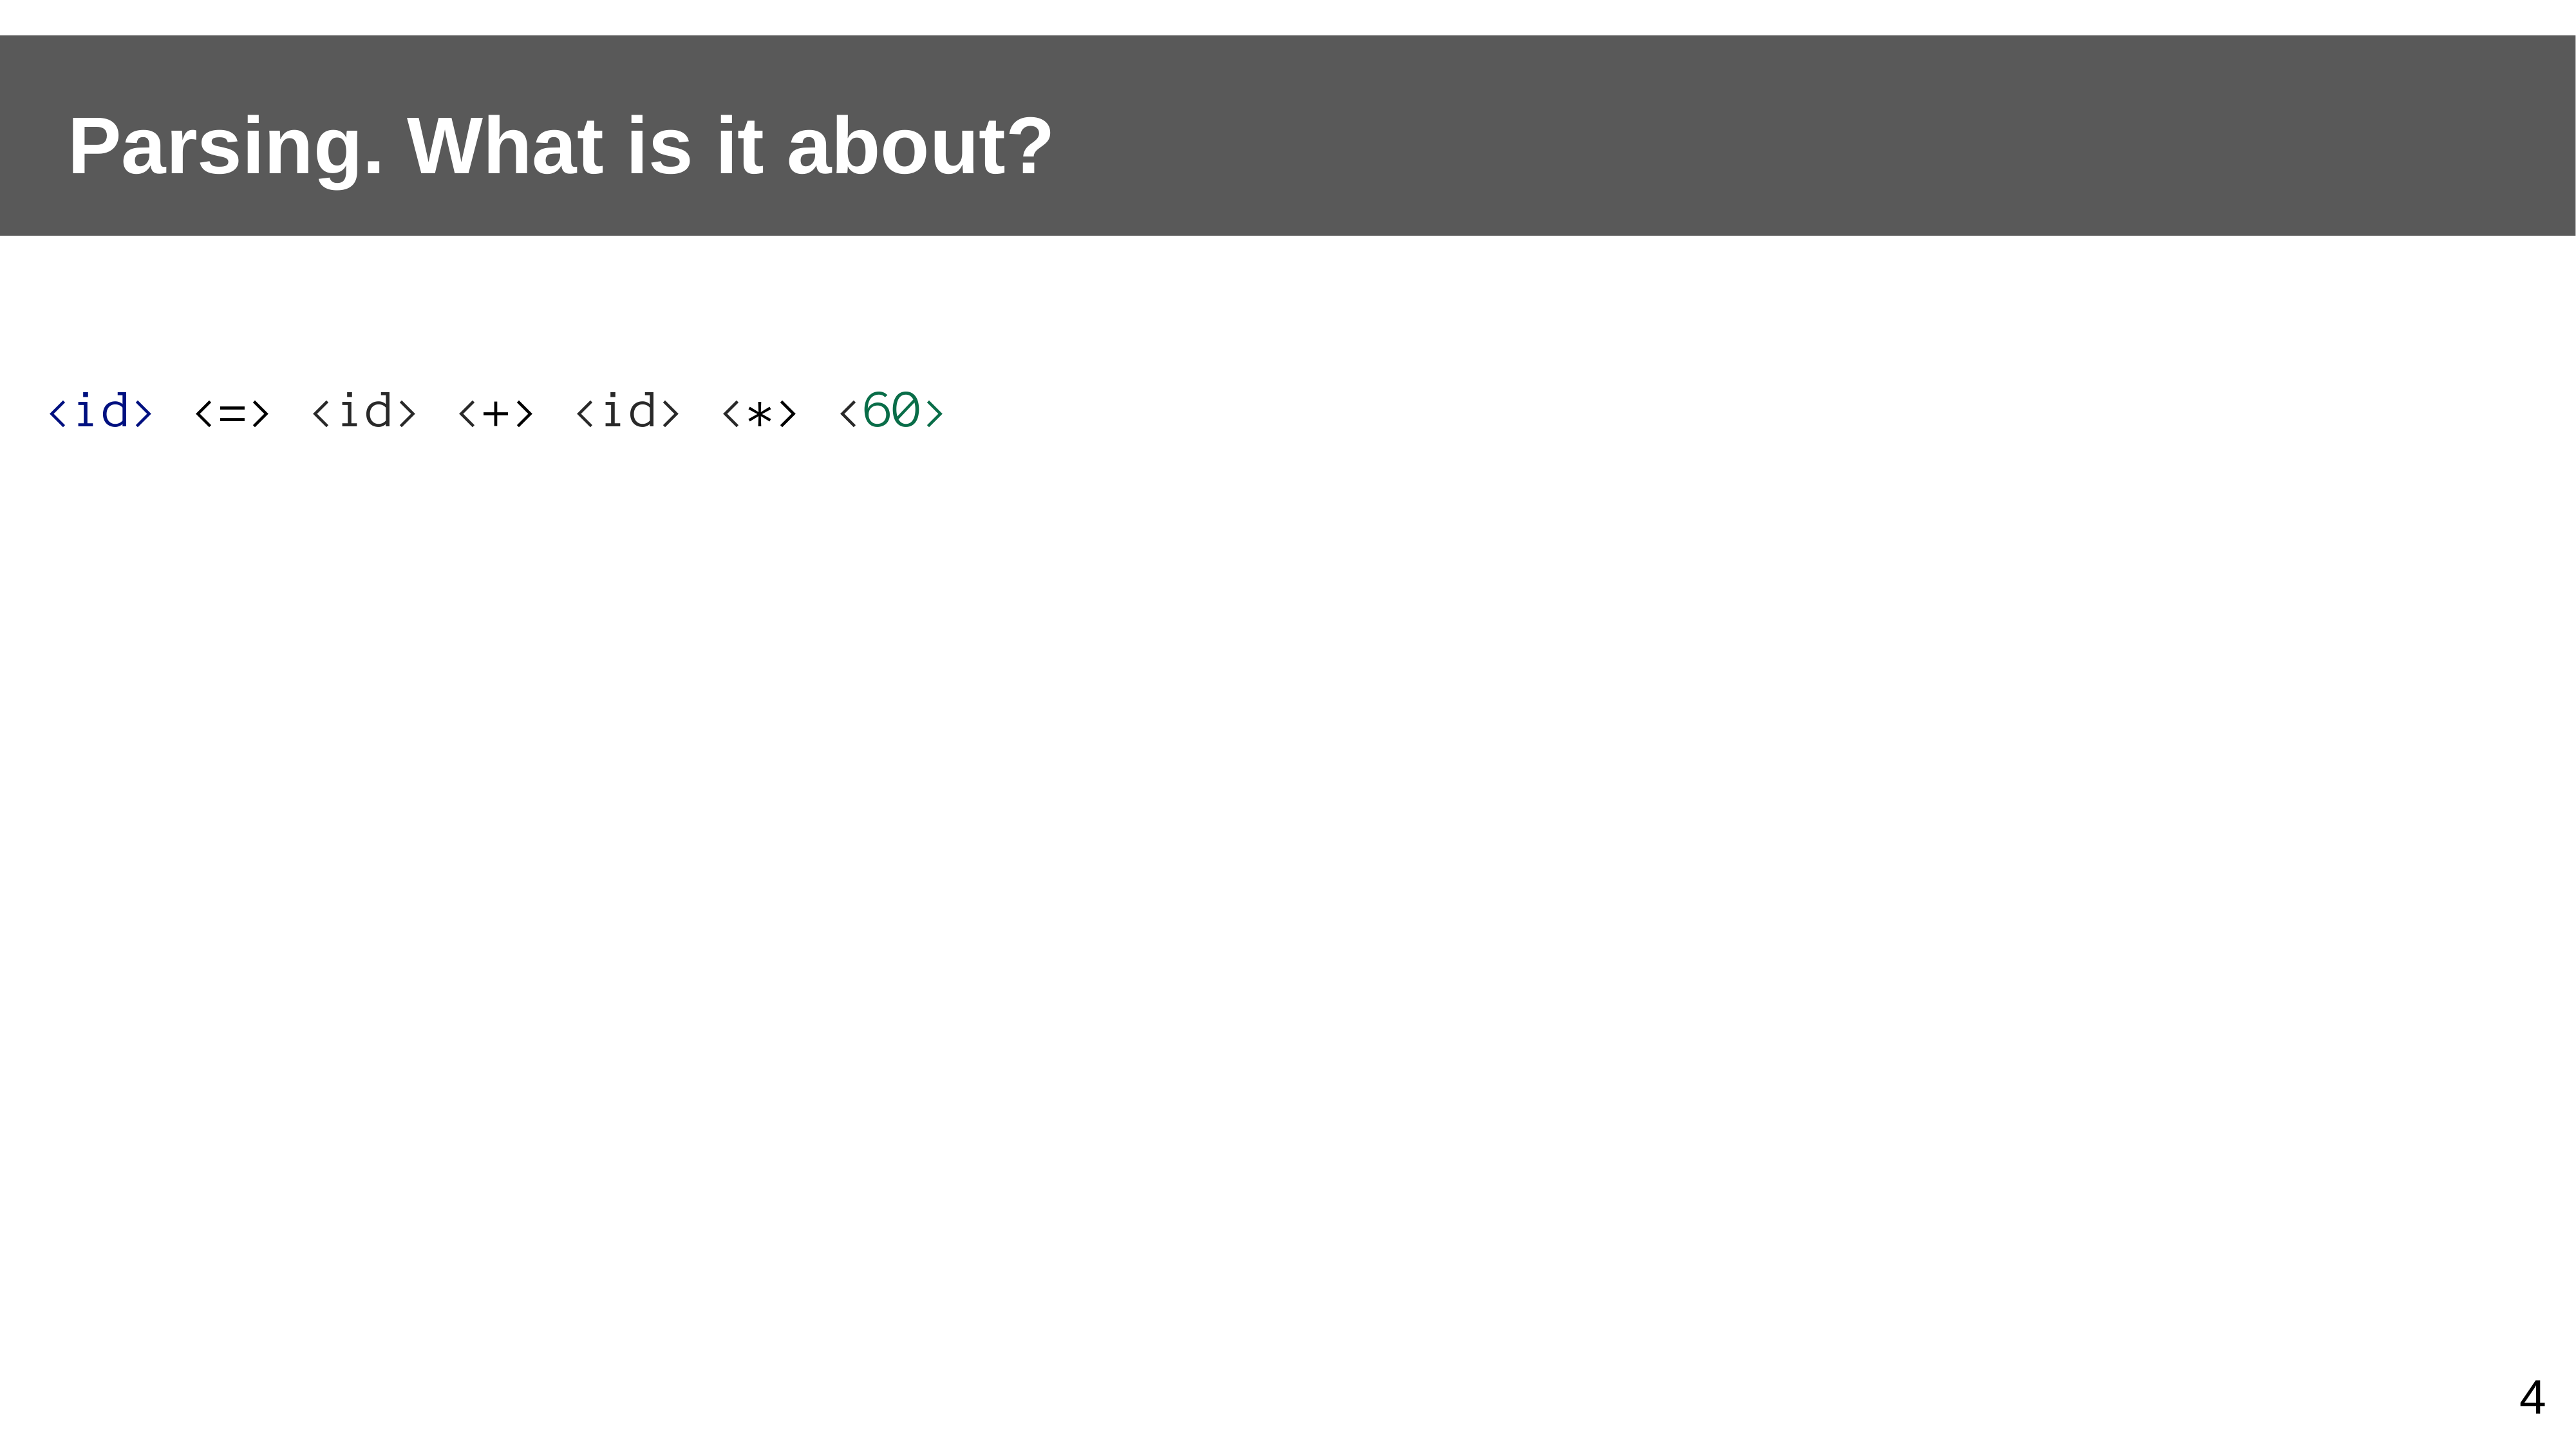

# Parsing. What is it about?
<id> <=> <id> <+> <id> <*> <60>